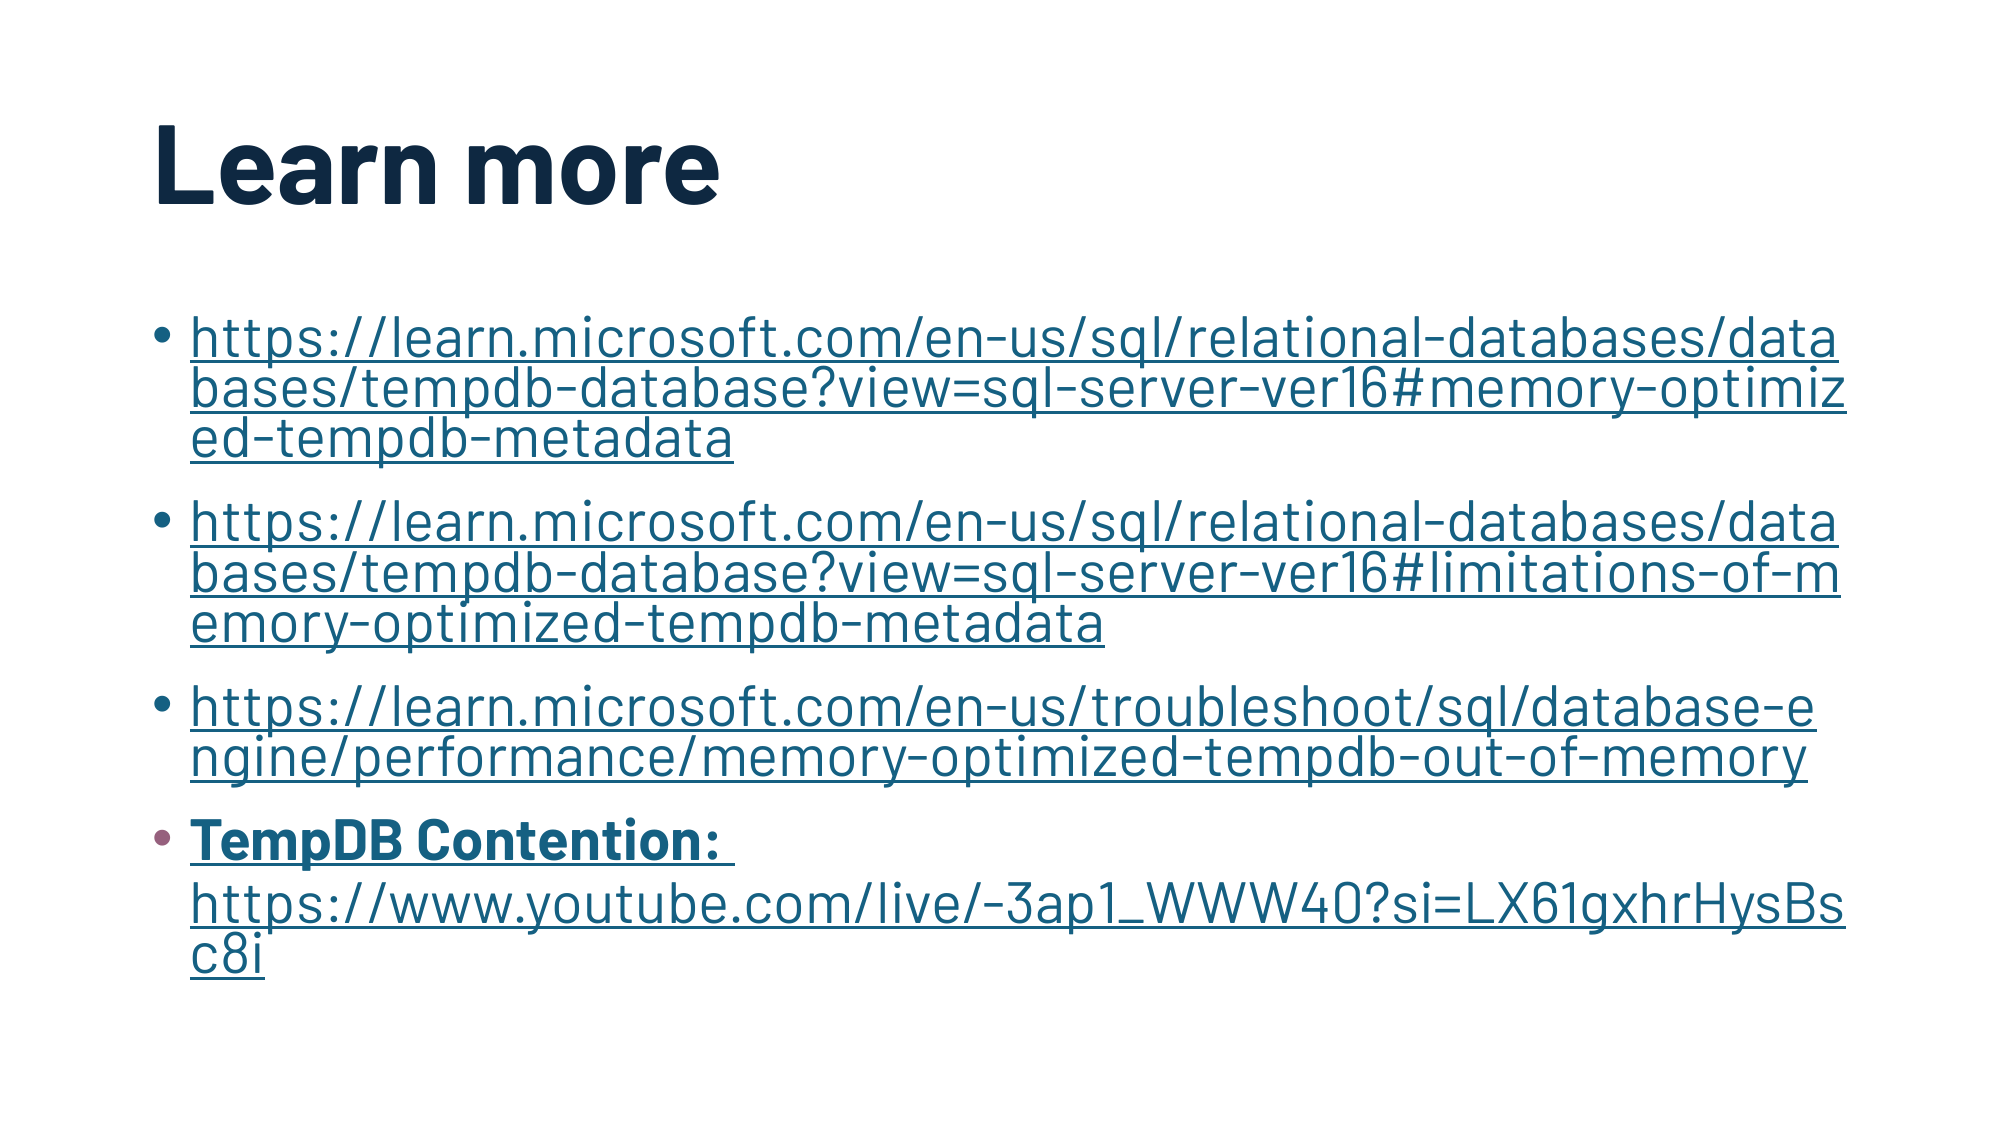

# Learn more
https://learn.microsoft.com/en-us/sql/relational-databases/databases/tempdb-database?view=sql-server-ver16#memory-optimized-tempdb-metadata
https://learn.microsoft.com/en-us/sql/relational-databases/databases/tempdb-database?view=sql-server-ver16#limitations-of-memory-optimized-tempdb-metadata
https://learn.microsoft.com/en-us/troubleshoot/sql/database-engine/performance/memory-optimized-tempdb-out-of-memory
TempDB Contention: https://www.youtube.com/live/-3ap1_WWW40?si=LX61gxhrHysBsc8i